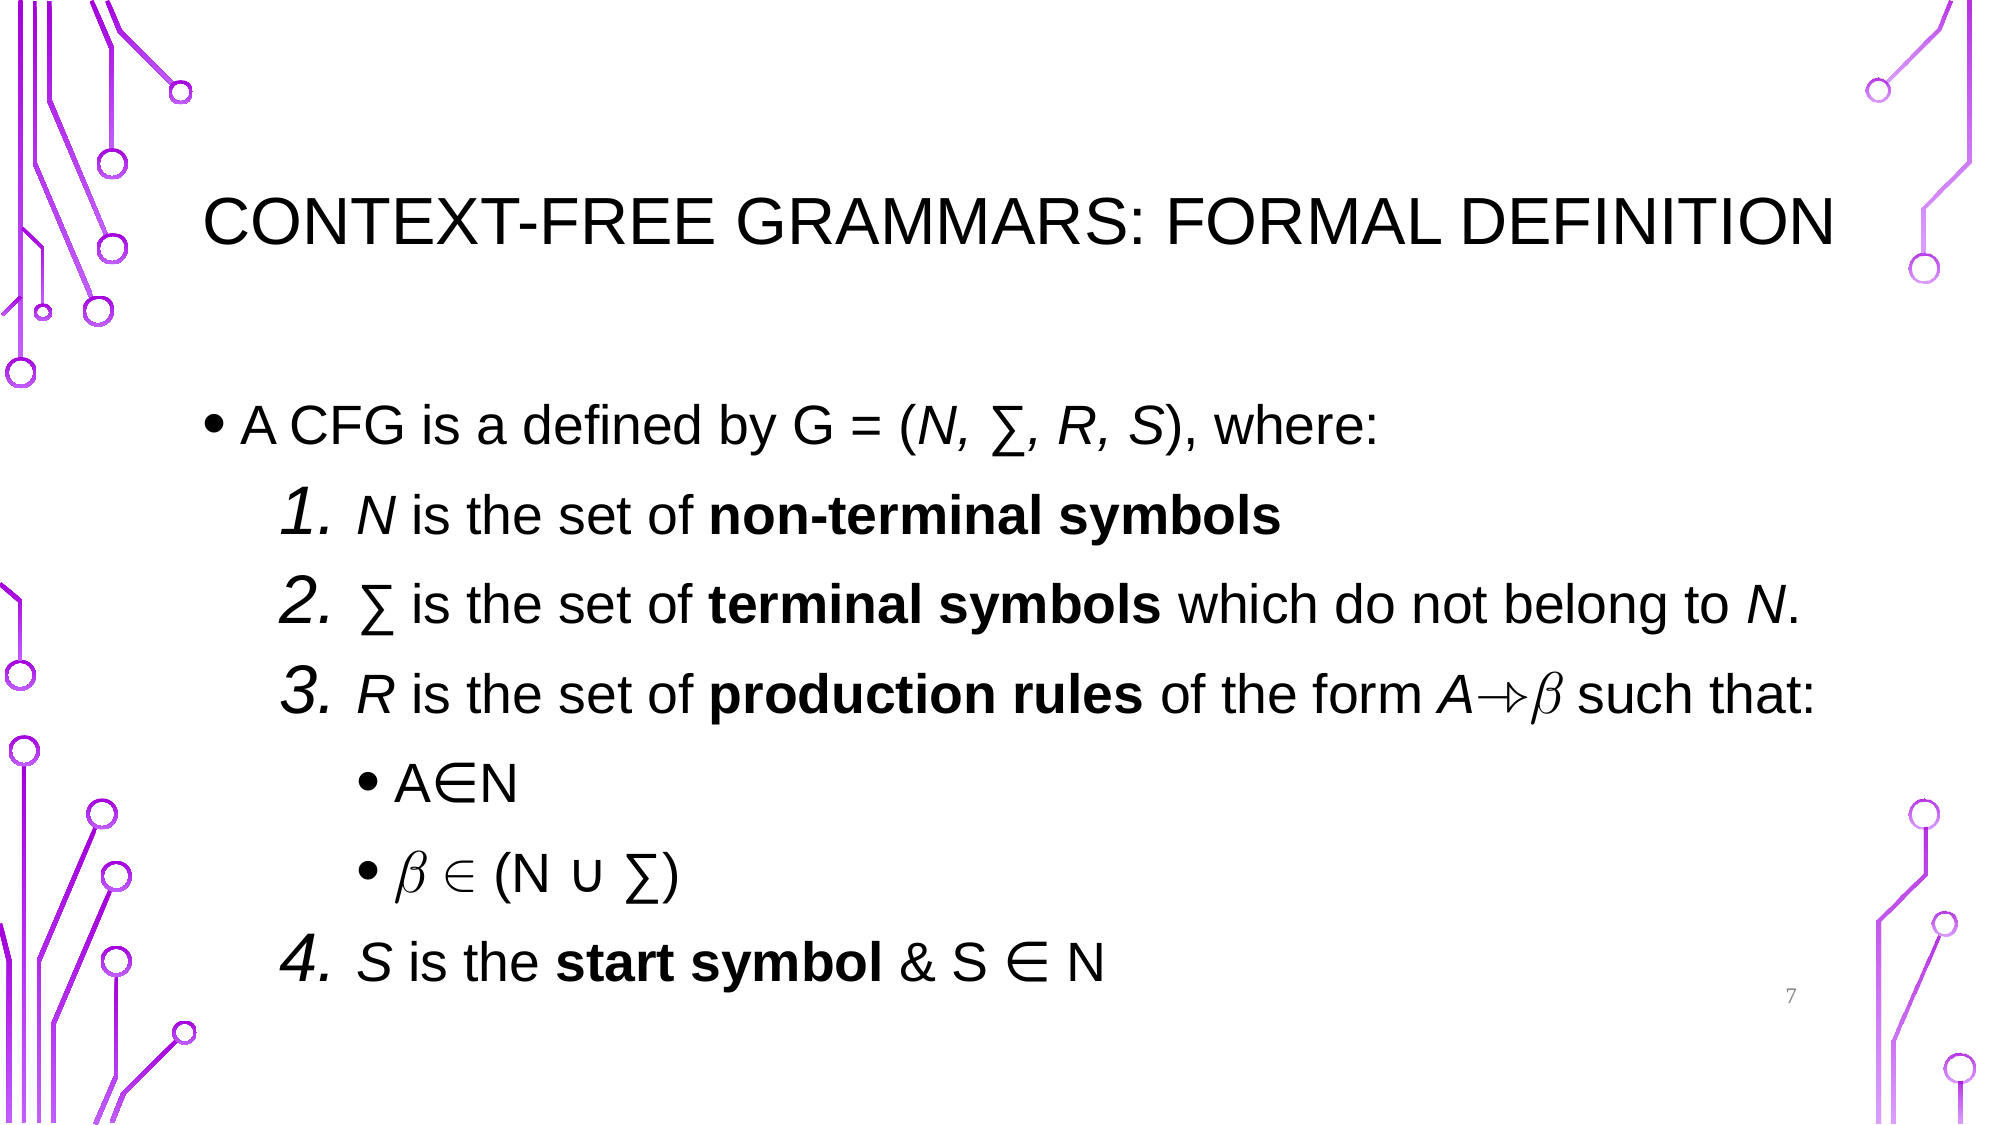

# Context-free grammars: Formal definition
A CFG is a defined by G = (N, ∑, R, S), where:
N is the set of non-terminal symbols
∑ is the set of terminal symbols which do not belong to N.
R is the set of production rules of the form A⇾𝛽 such that:
A∈N
𝛽 ∈ (N ∪ ∑)
S is the start symbol & S ∈ N
7